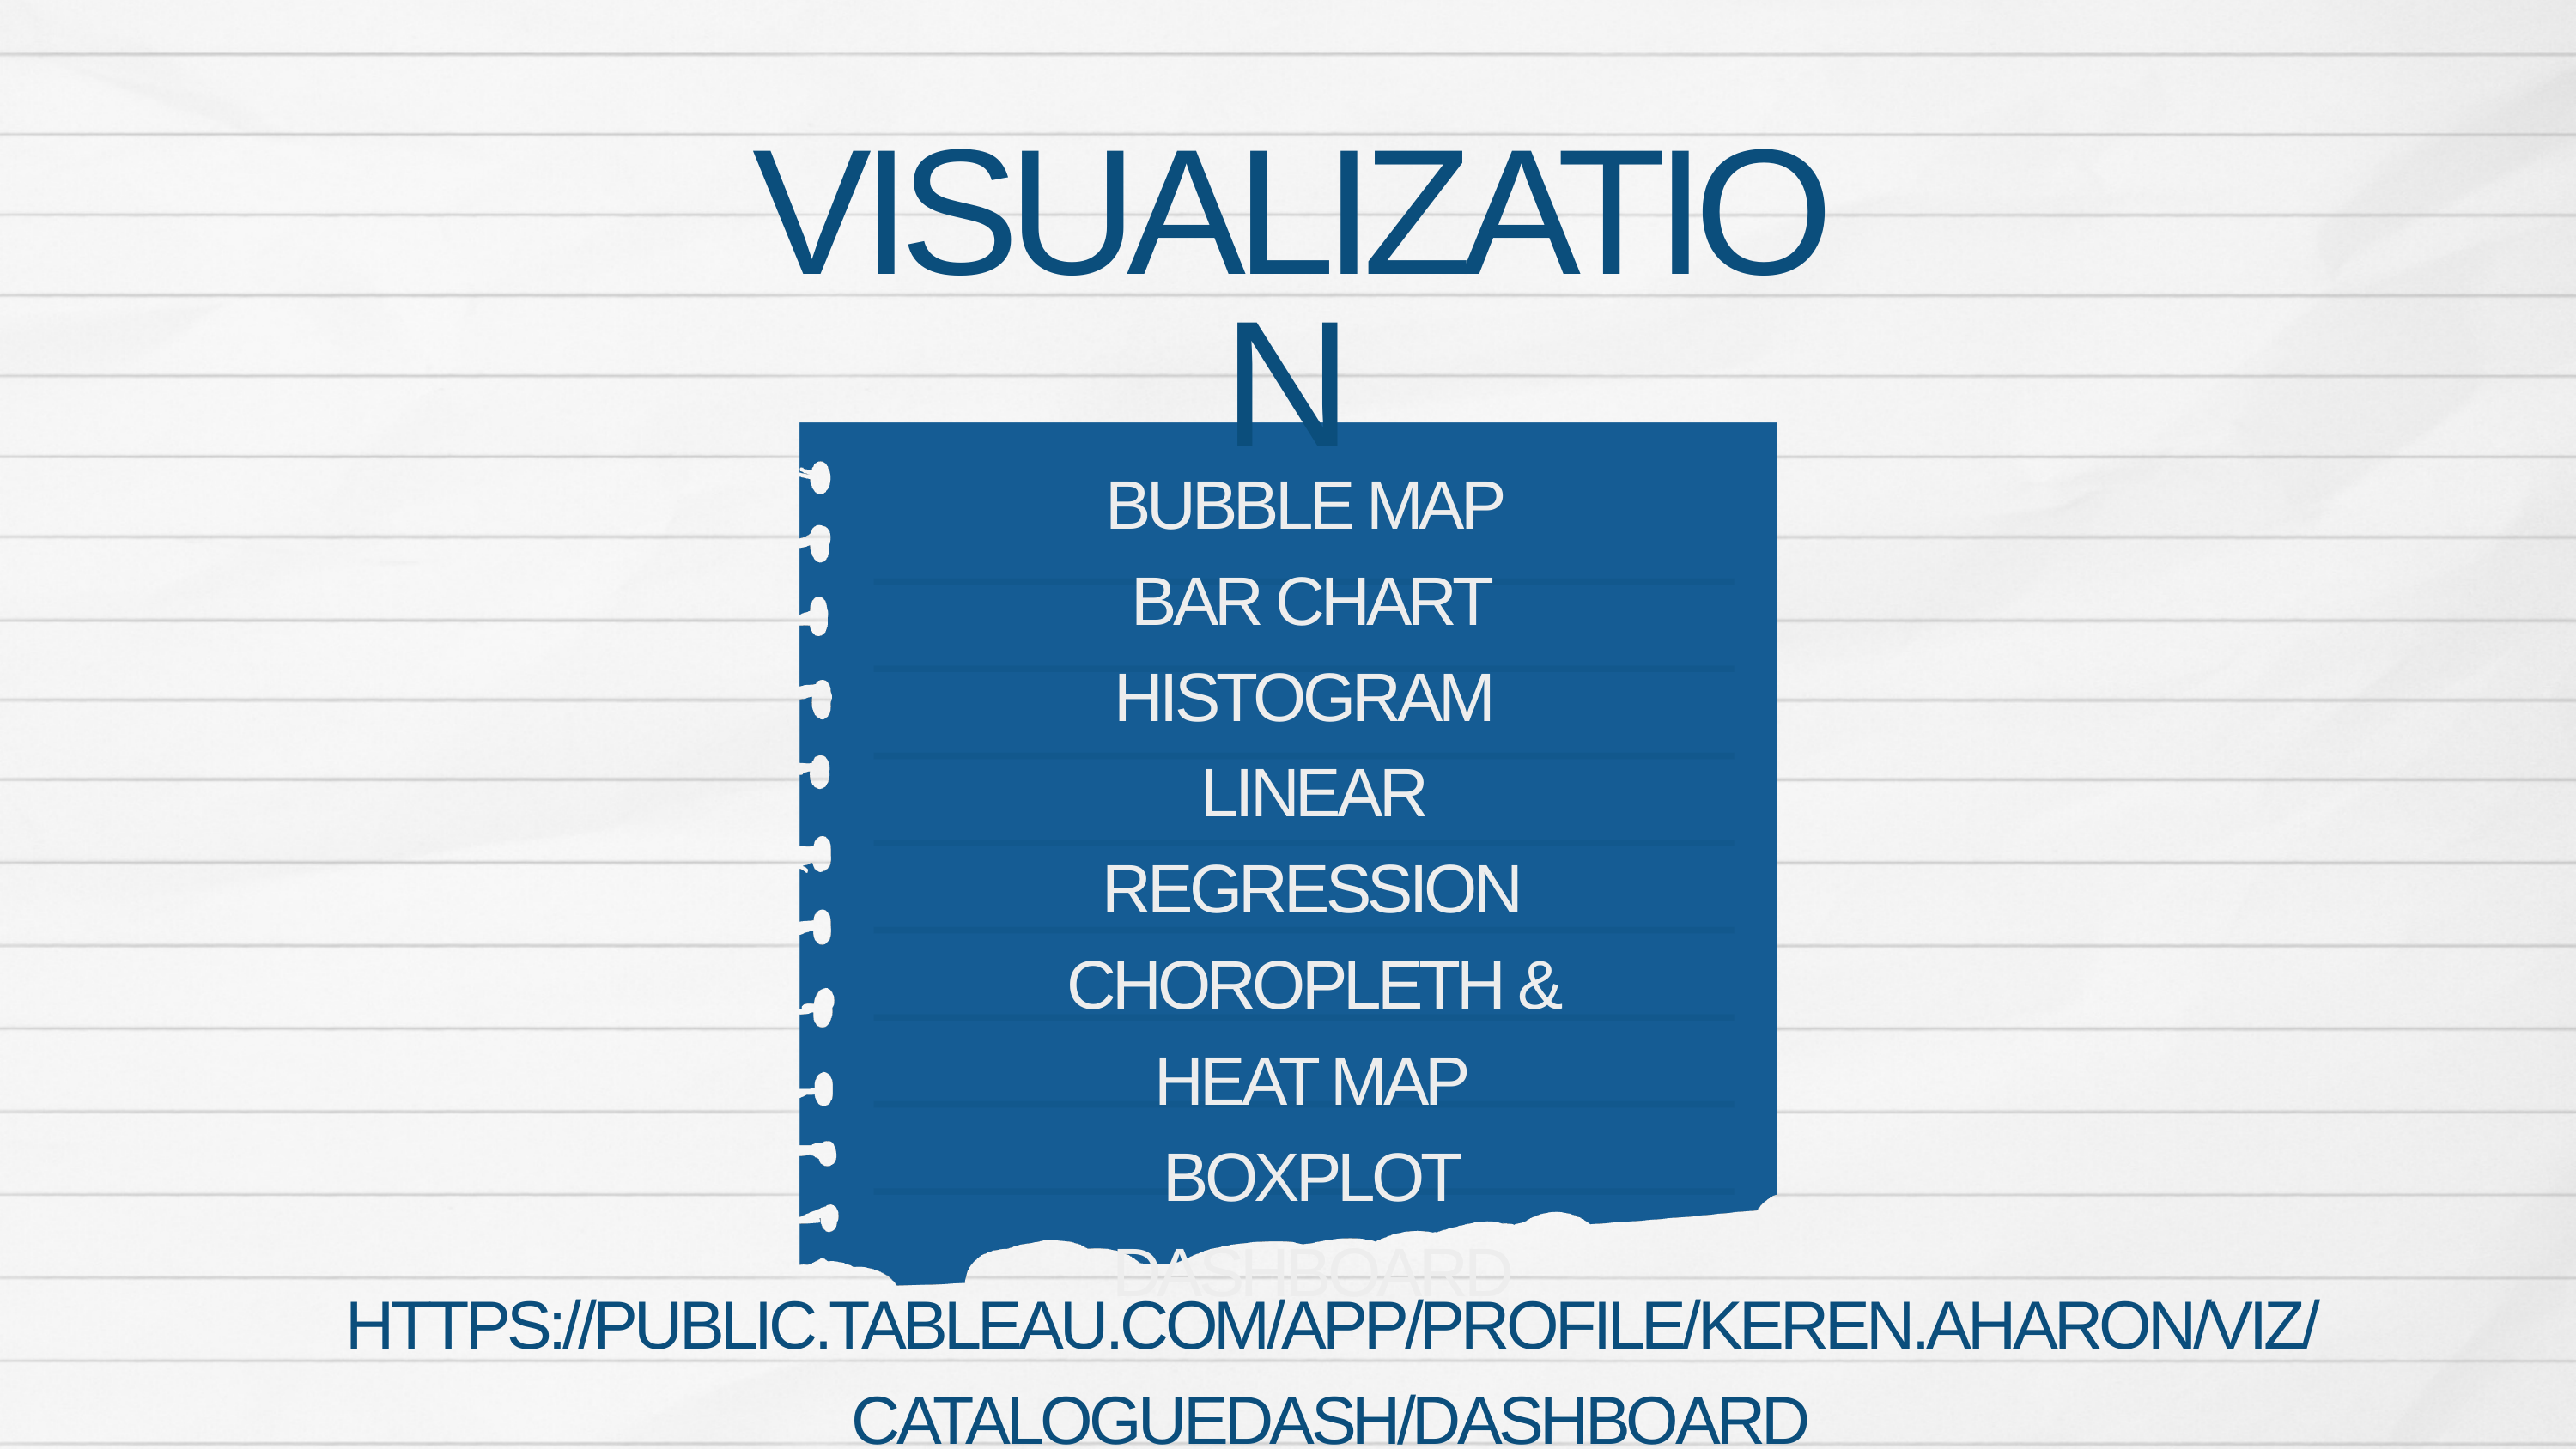

VISUALIZATION

BUBBLE MAP
BAR CHART
HISTOGRAM
LINEAR REGRESSION
CHOROPLETH & HEAT MAP
BOXPLOT
DASHBOARD

HTTPS://PUBLIC.TABLEAU.COM/APP/PROFILE/KEREN.AHARON/VIZ/CATALOGUEDASH/DASHBOARD